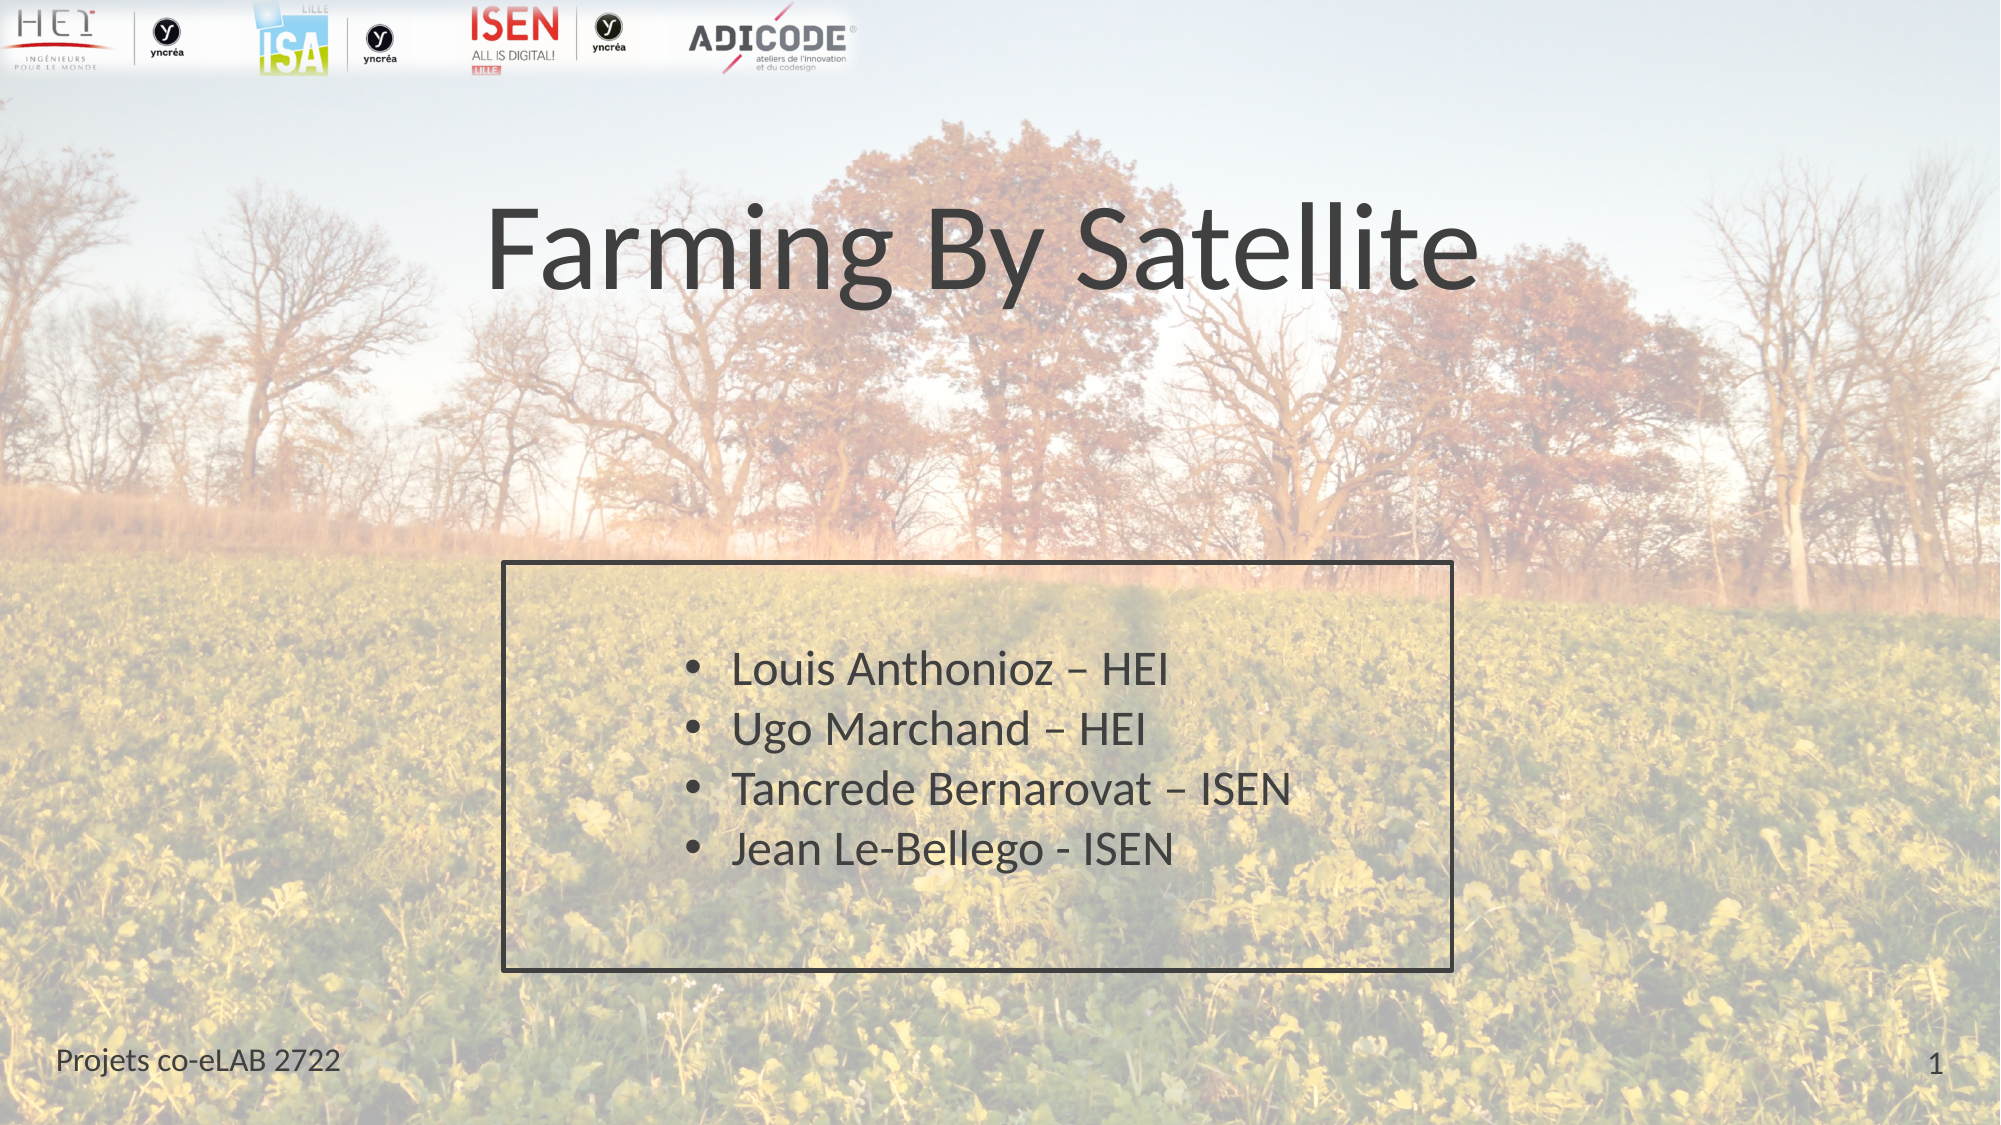

# Farming By Satellite

Louis Anthonioz – HEI
Ugo Marchand – HEI
Tancrede Bernarovat – ISEN
Jean Le-Bellego - ISEN

Projets co-eLAB 2722
1